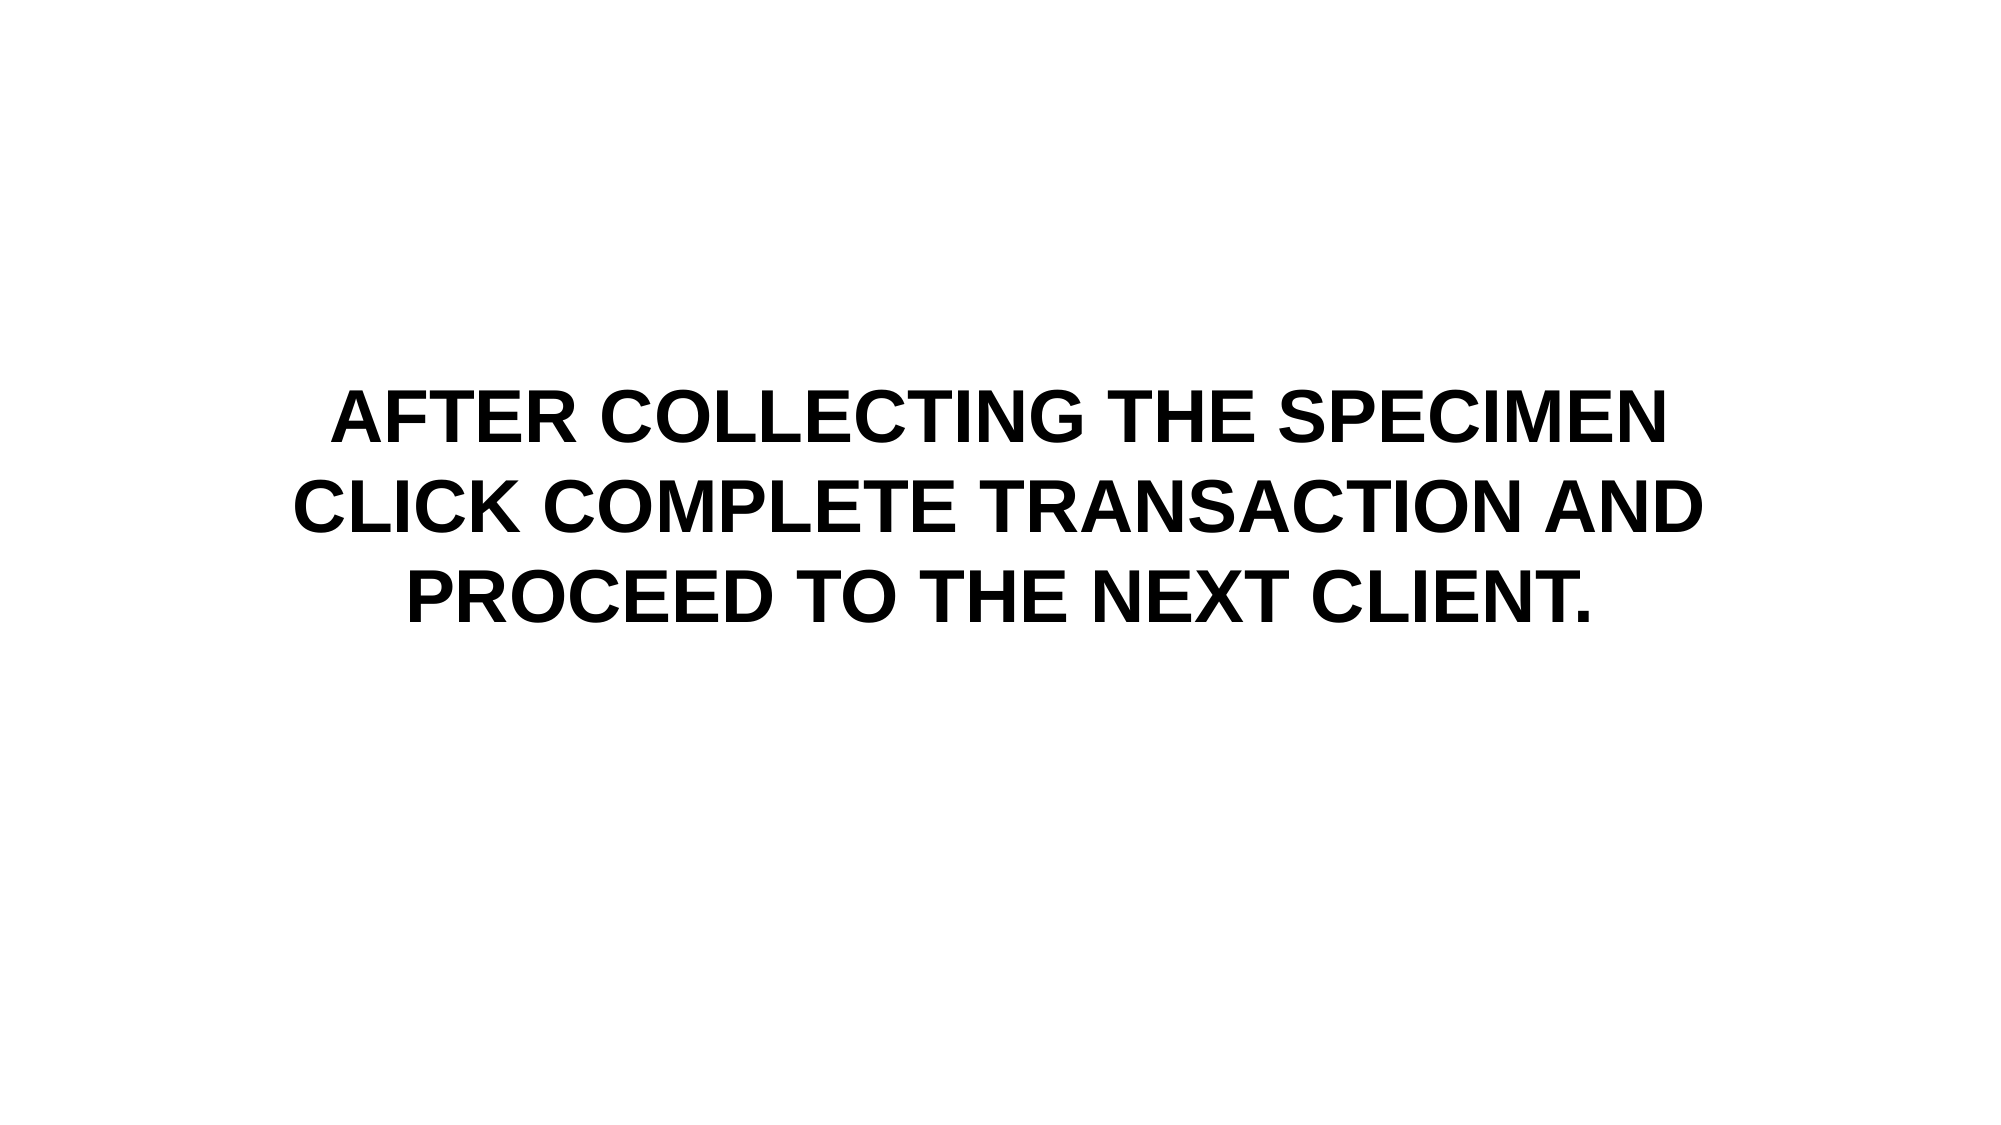

AFTER COLLECTING THE SPECIMEN CLICK COMPLETE TRANSACTION AND PROCEED TO THE NEXT CLIENT.